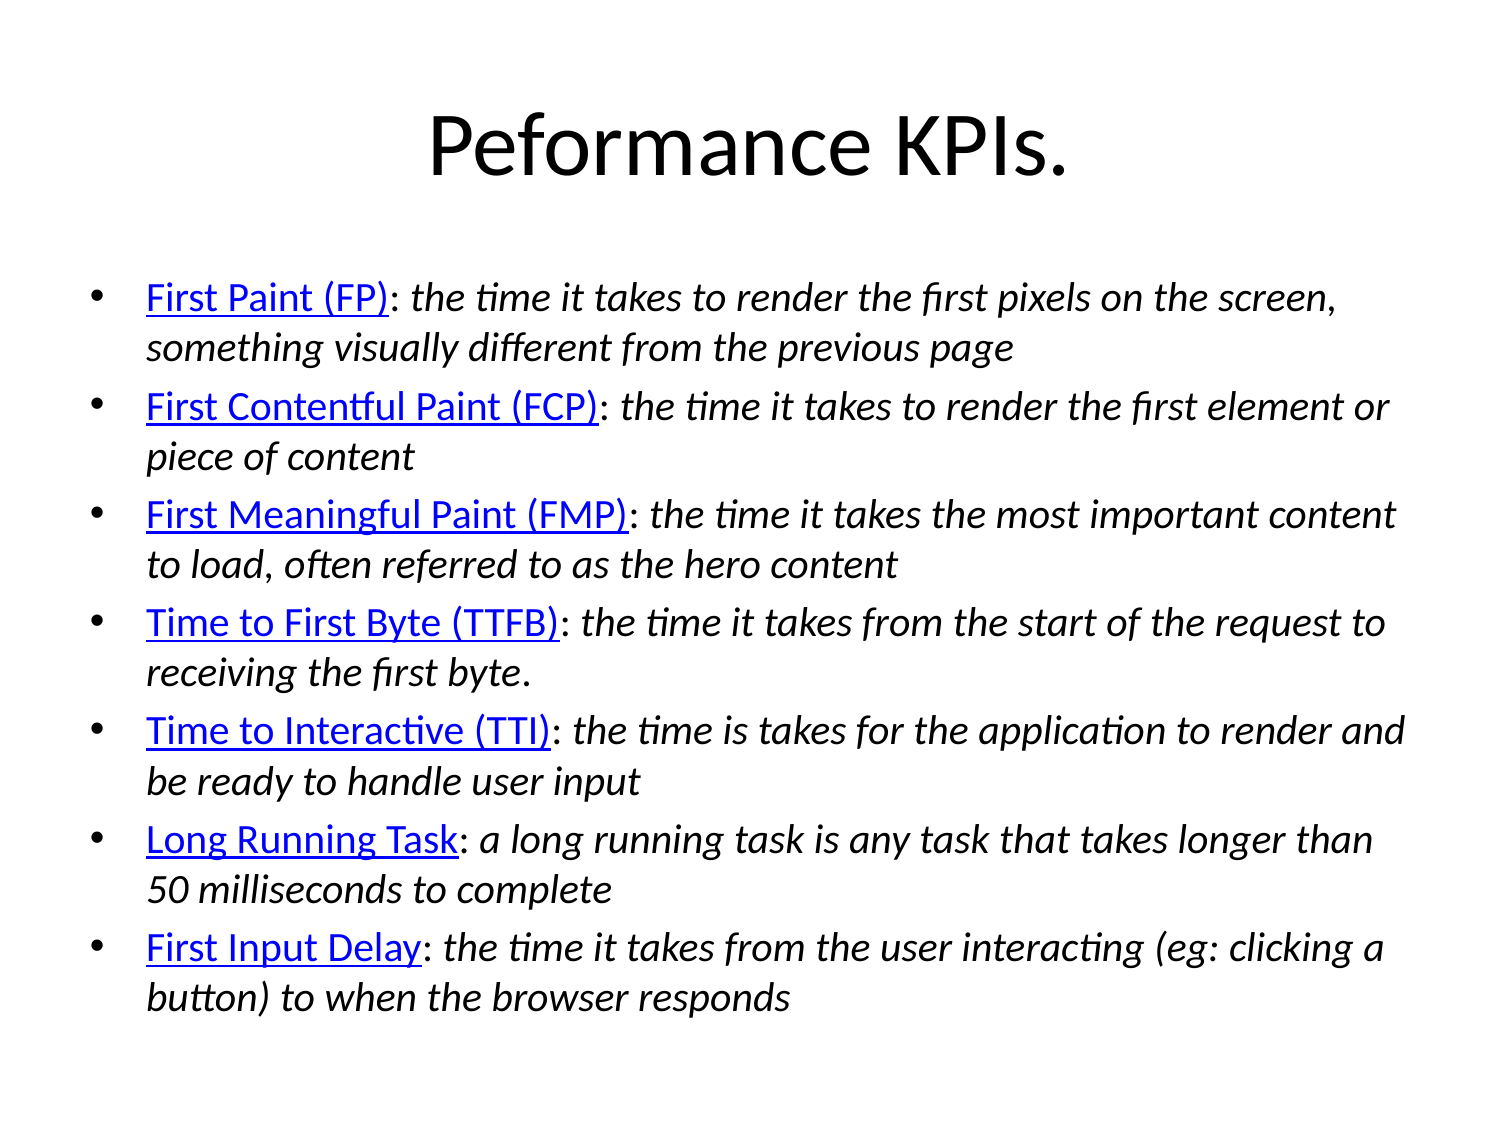

# Peformance KPIs.
First Paint (FP): the time it takes to render the first pixels on the screen, something visually different from the previous page
First Contentful Paint (FCP): the time it takes to render the first element or piece of content
First Meaningful Paint (FMP): the time it takes the most important content to load, often referred to as the hero content
Time to First Byte (TTFB): the time it takes from the start of the request to receiving the first byte.
Time to Interactive (TTI): the time is takes for the application to render and be ready to handle user input
Long Running Task: a long running task is any task that takes longer than 50 milliseconds to complete
First Input Delay: the time it takes from the user interacting (eg: clicking a button) to when the browser responds